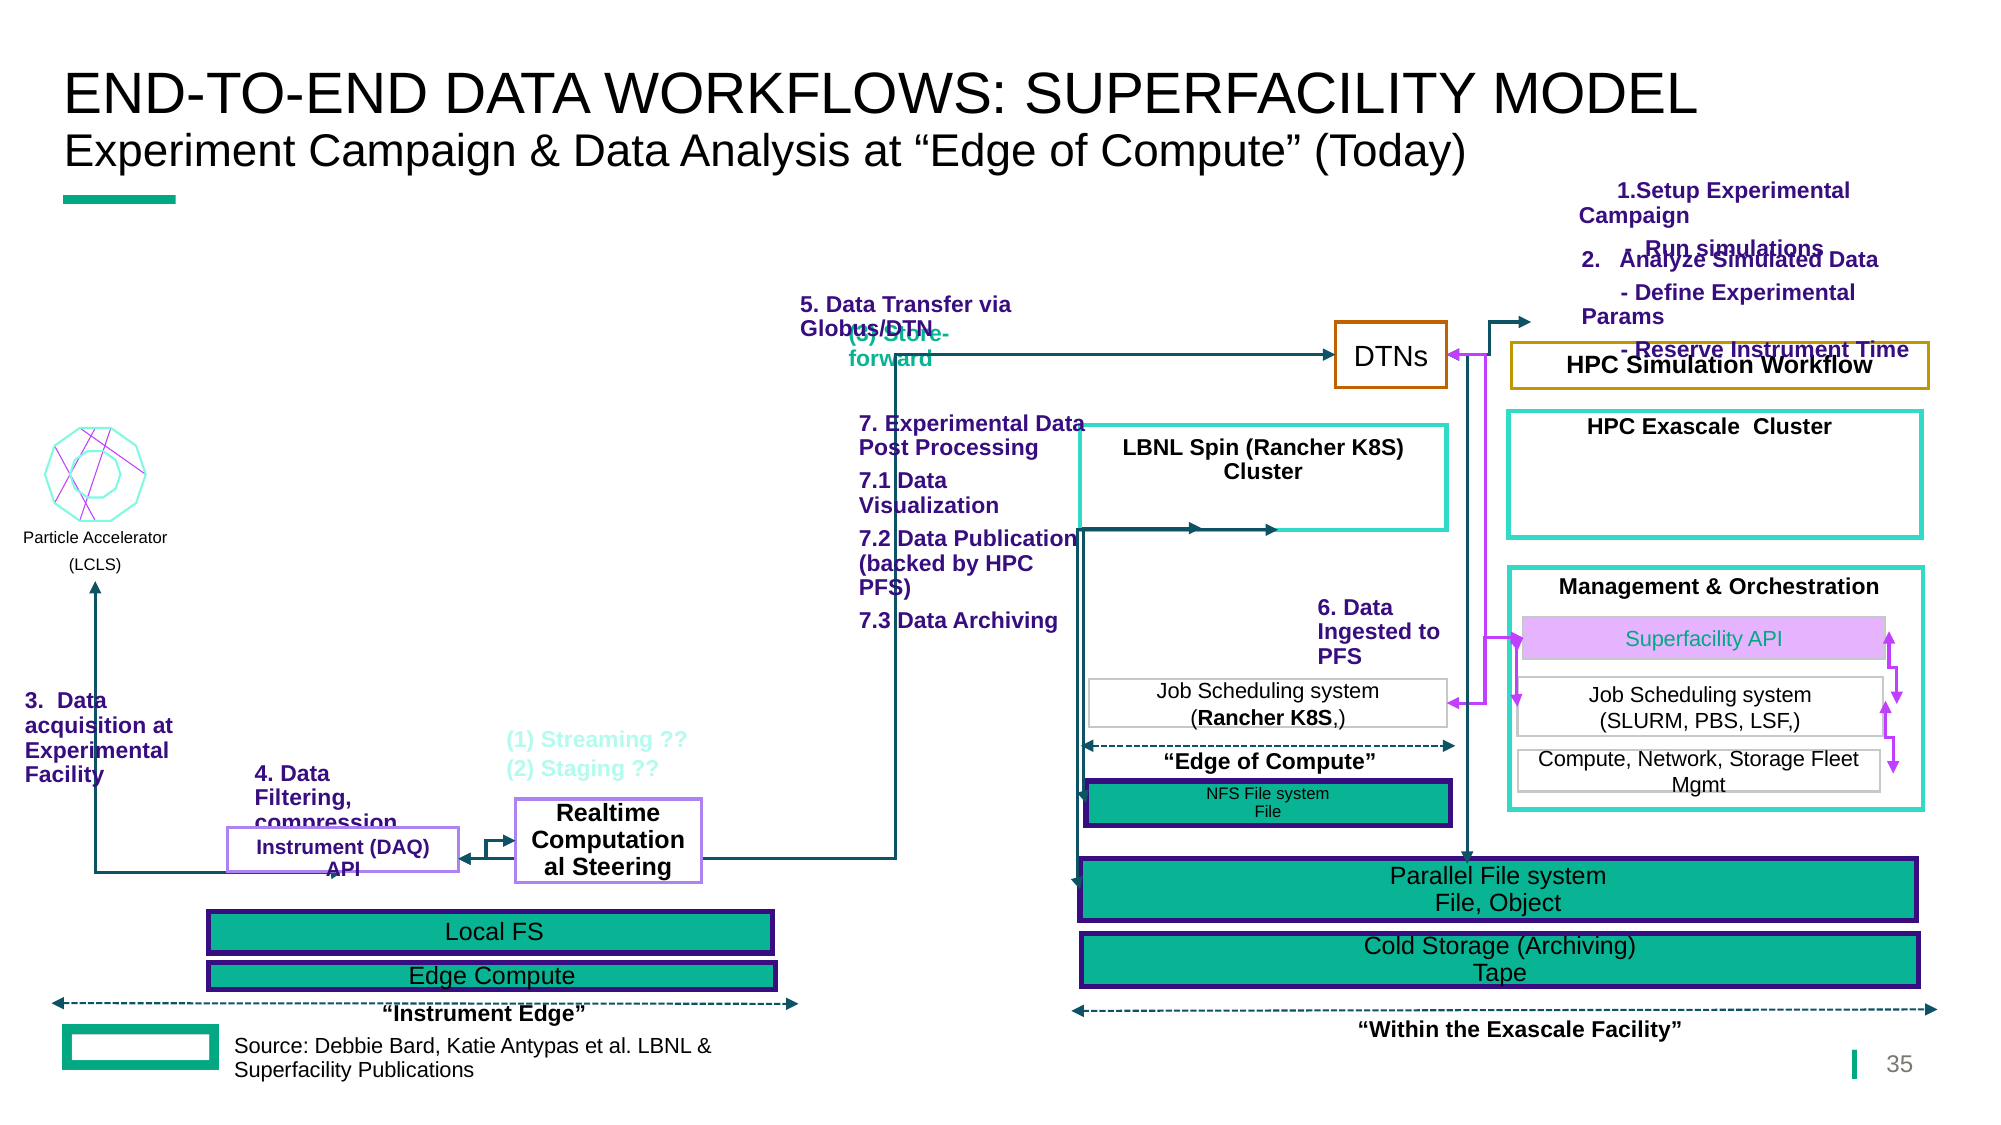

# End-to-end DATA Workflows: SUPERFACILITY MODEL
Experiment Campaign & Data Analysis at “Edge of Compute” (Today)
Setup Experimental Campaign
       -  Run simulations
2.   Analyze Simulated Data
      - Define Experimental Params
      - Reserve Instrument Time
5. Data Transfer via Globus/DTN
DTNs
(3) Store-forward
HPC Simulation Workflow
7. Experimental Data Post Processing
7.1 Data Visualization
7.2 Data Publication (backed by HPC PFS)
7.3 Data Archiving
HPC Exascale  Cluster

LBNL Spin (Rancher K8S) Cluster

Particle Accelerator
(LCLS)
Management & Orchestration

6. Data Ingested to PFS
Superfacility API
3.  Data acquisition at Experimental Facility
Job Scheduling system
(SLURM, PBS, LSF,)
Job Scheduling system
(Rancher K8S,)
(1) Streaming ??
“Edge of Compute”
4. Data Filtering, compression
Compute, Network, Storage Fleet Mgmt
(2) Staging ??
NFS File system
File
Realtime Computational Steering

Instrument (DAQ) API
Parallel File system
File, Object

 Local FS
Cold Storage (Archiving)
Tape
Edge Compute
“Instrument Edge”
“Within the Exascale Facility”
Source: Debbie Bard, Katie Antypas et al. LBNL & Superfacility Publications
35